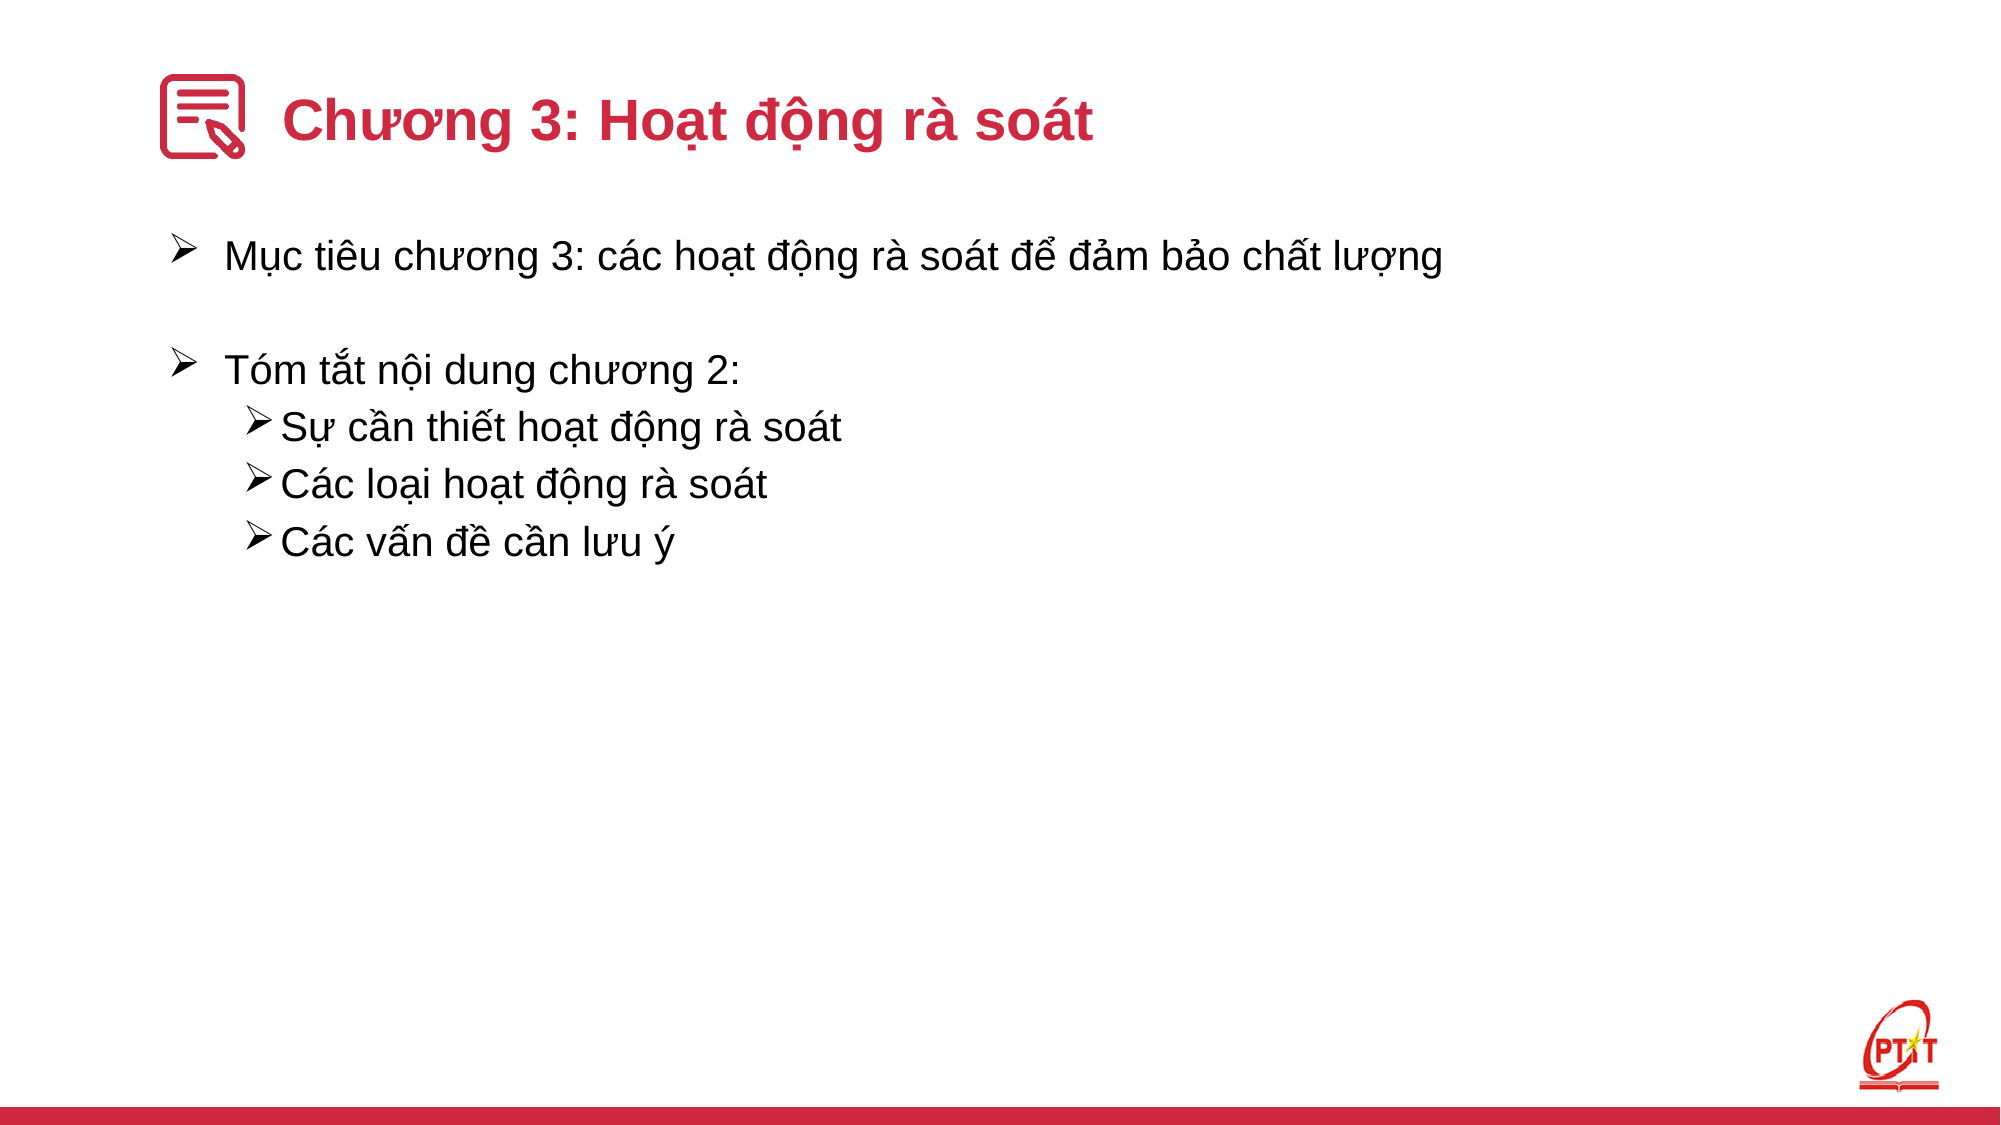

# Chương 3: Hoạt động rà soát
Mục tiêu chương 3: các hoạt động rà soát để đảm bảo chất lượng

Tóm tắt nội dung chương 2:
Sự cần thiết hoạt động rà soát
Các loại hoạt động rà soát
Các vấn đề cần lưu ý